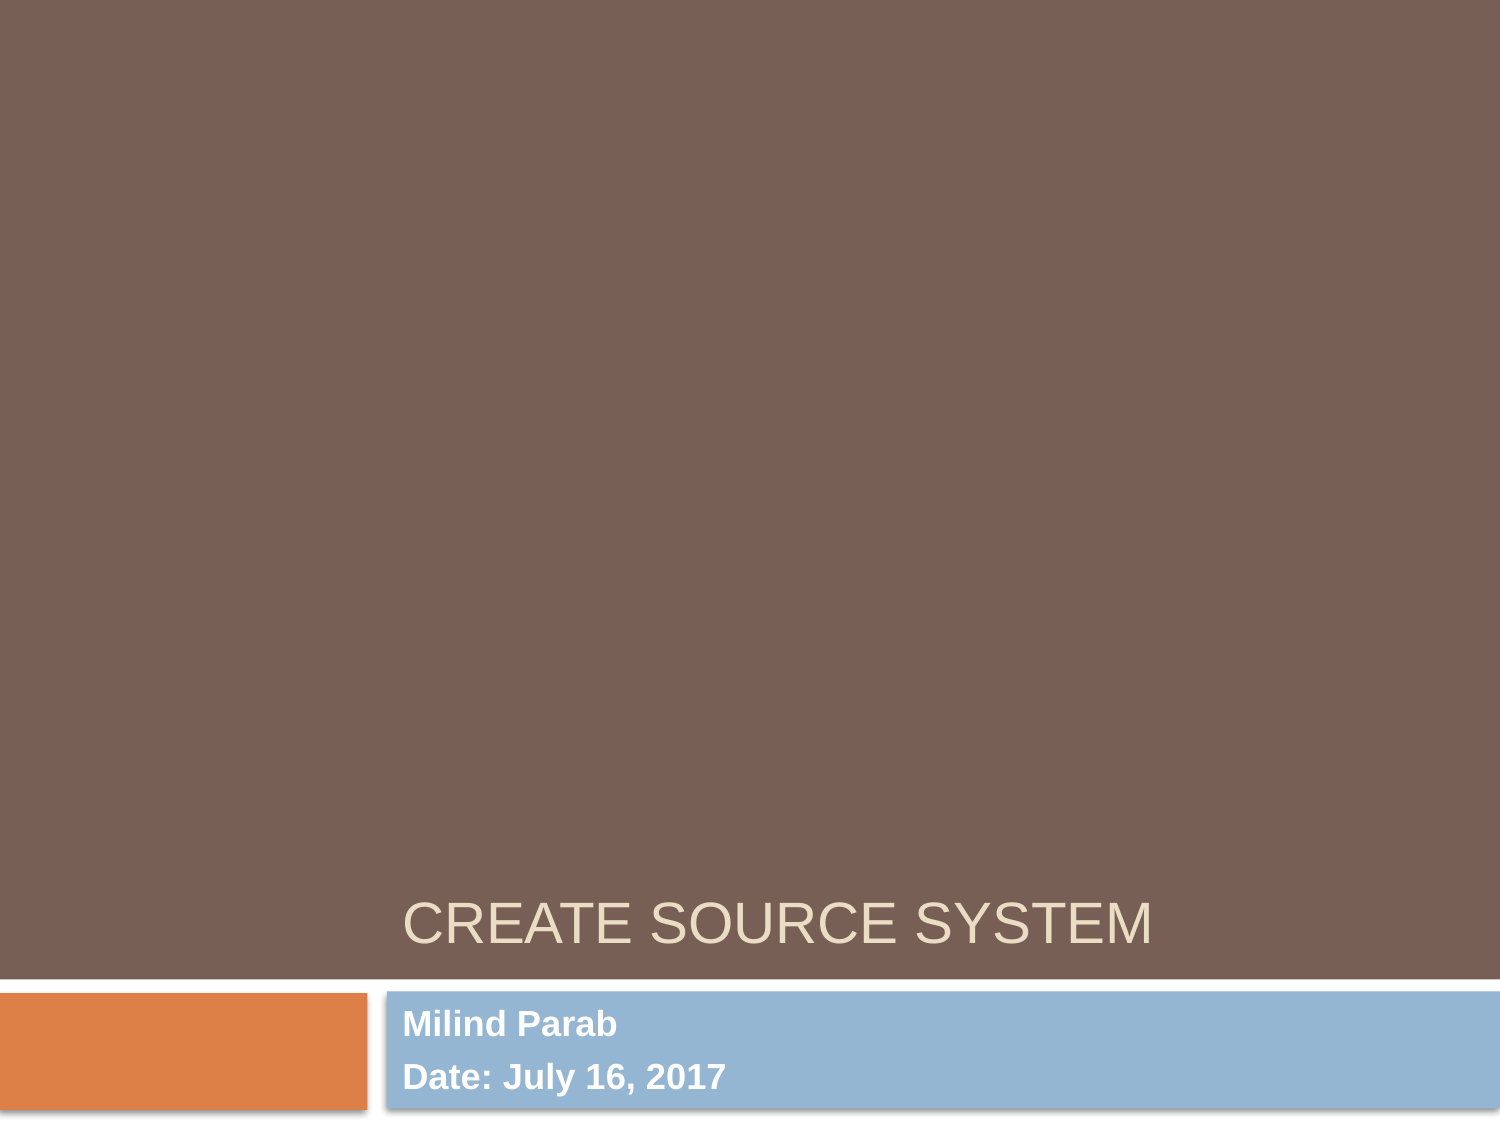

# Create Source SYSTEM
Milind Parab
Date: July 16, 2017